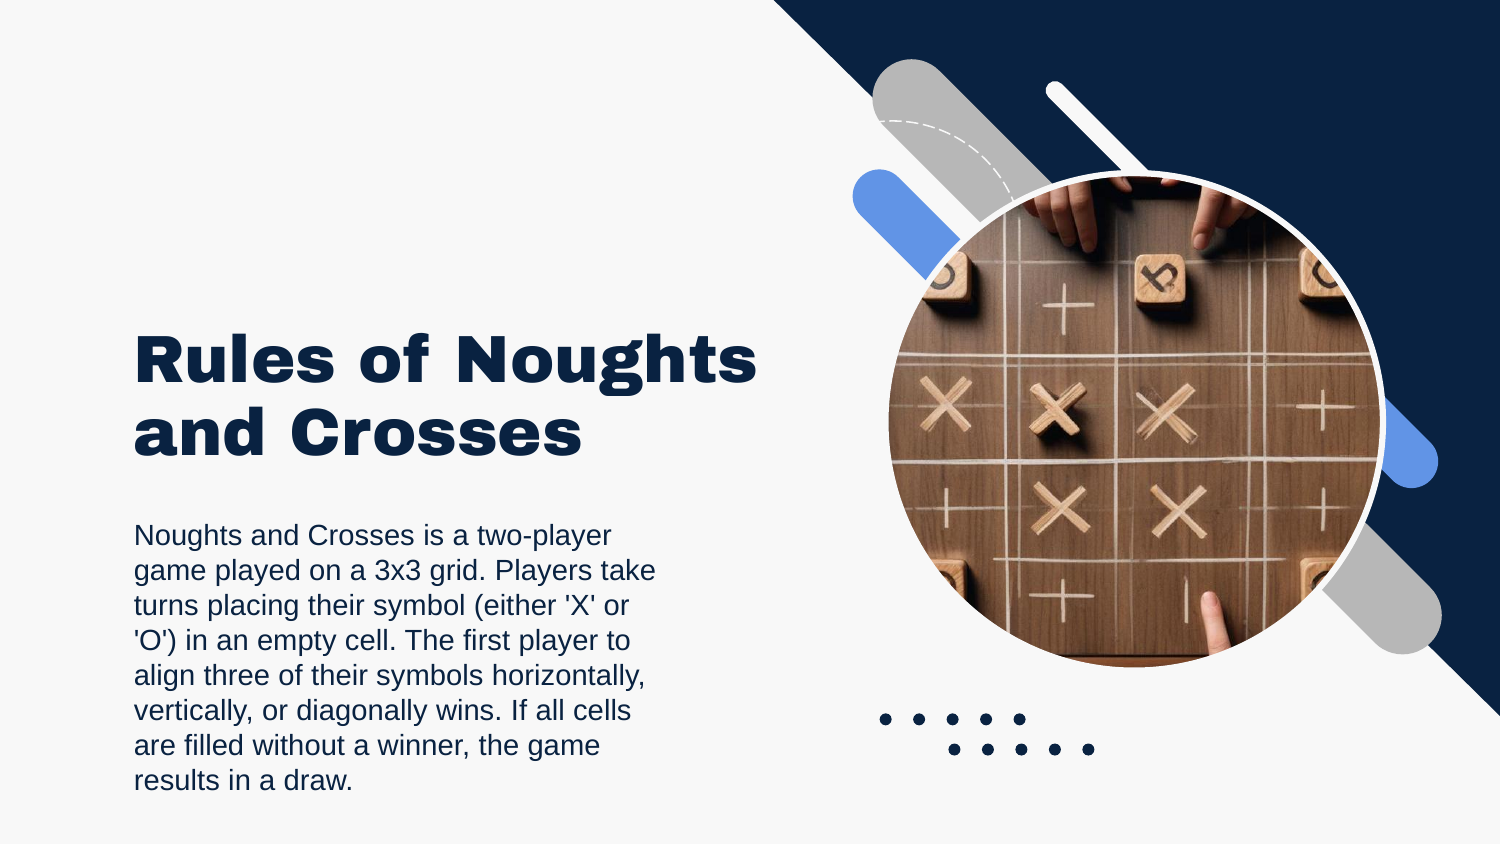

# Rules of Noughts and Crosses
Noughts and Crosses is a two-player game played on a 3x3 grid. Players take turns placing their symbol (either 'X' or 'O') in an empty cell. The first player to align three of their symbols horizontally, vertically, or diagonally wins. If all cells are filled without a winner, the game results in a draw.